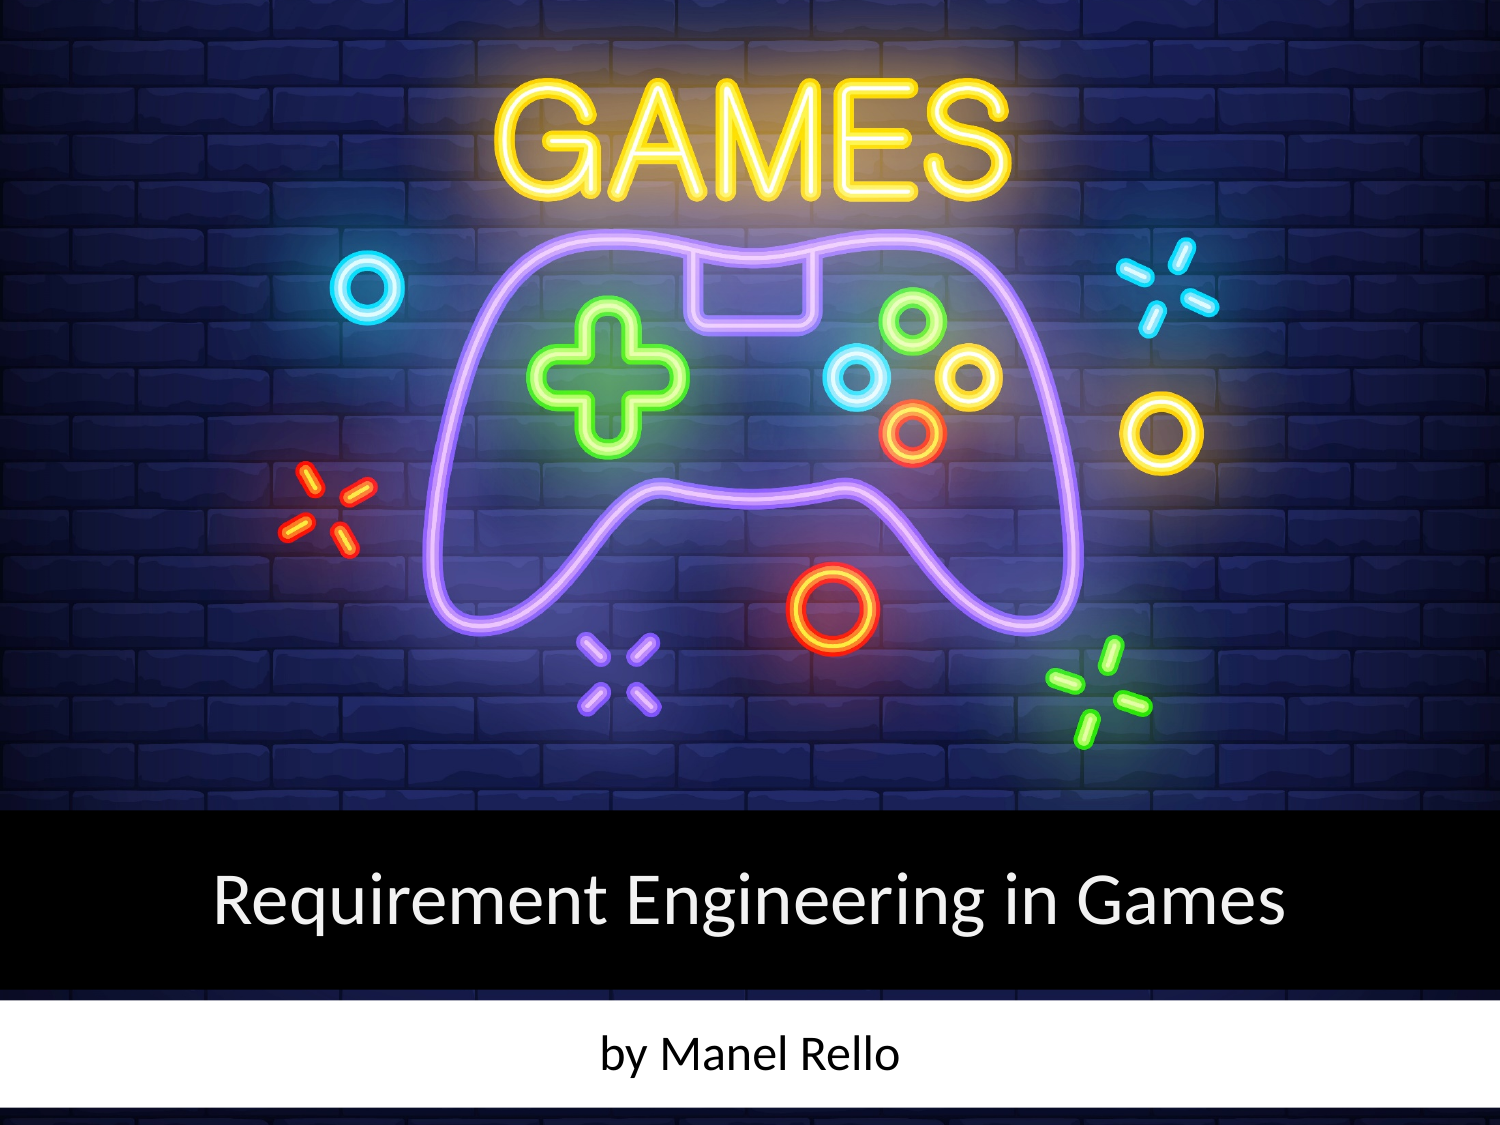

# Requirement Engineering in Games
by Manel Rello